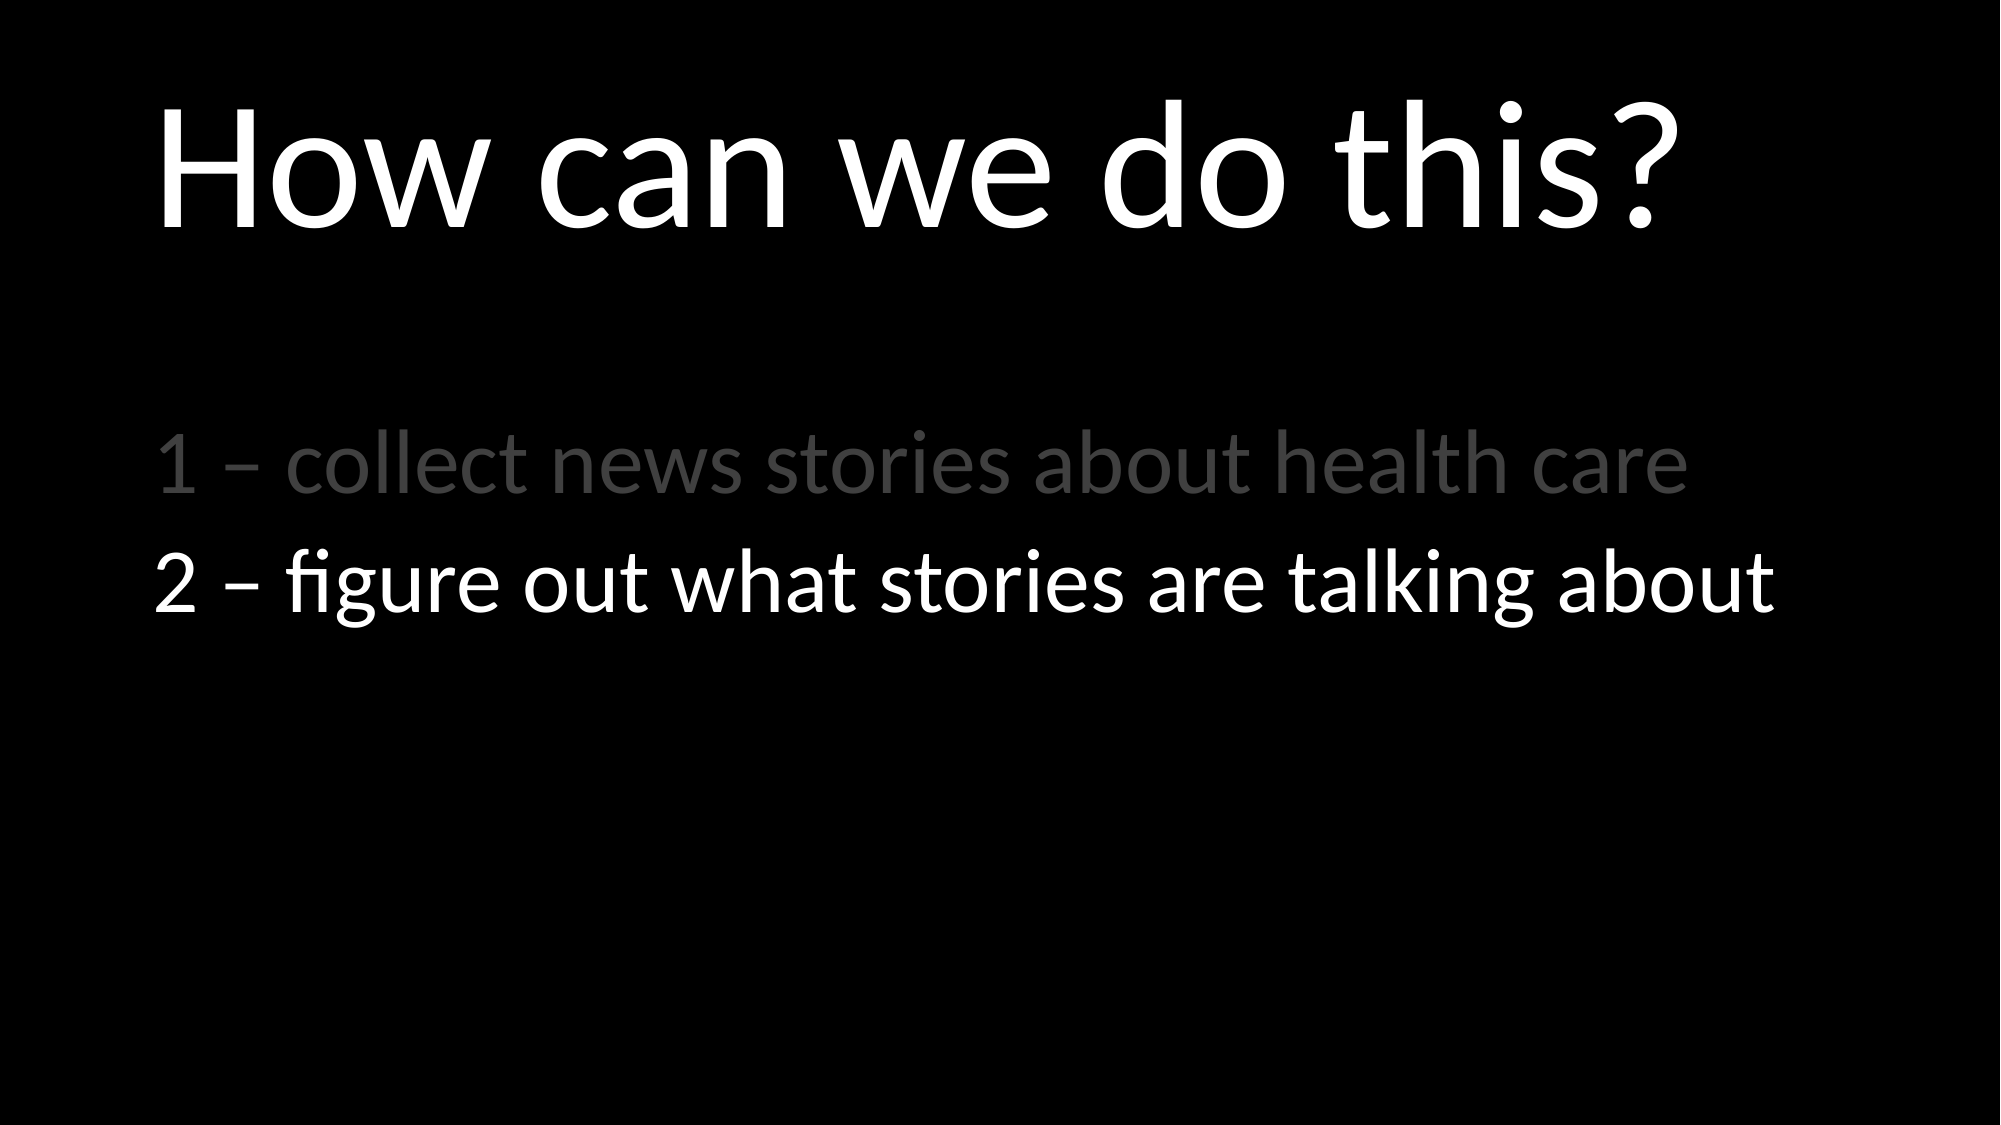

# How can we do this?
1 – collect news stories about health care
2 – figure out what stories are talking about